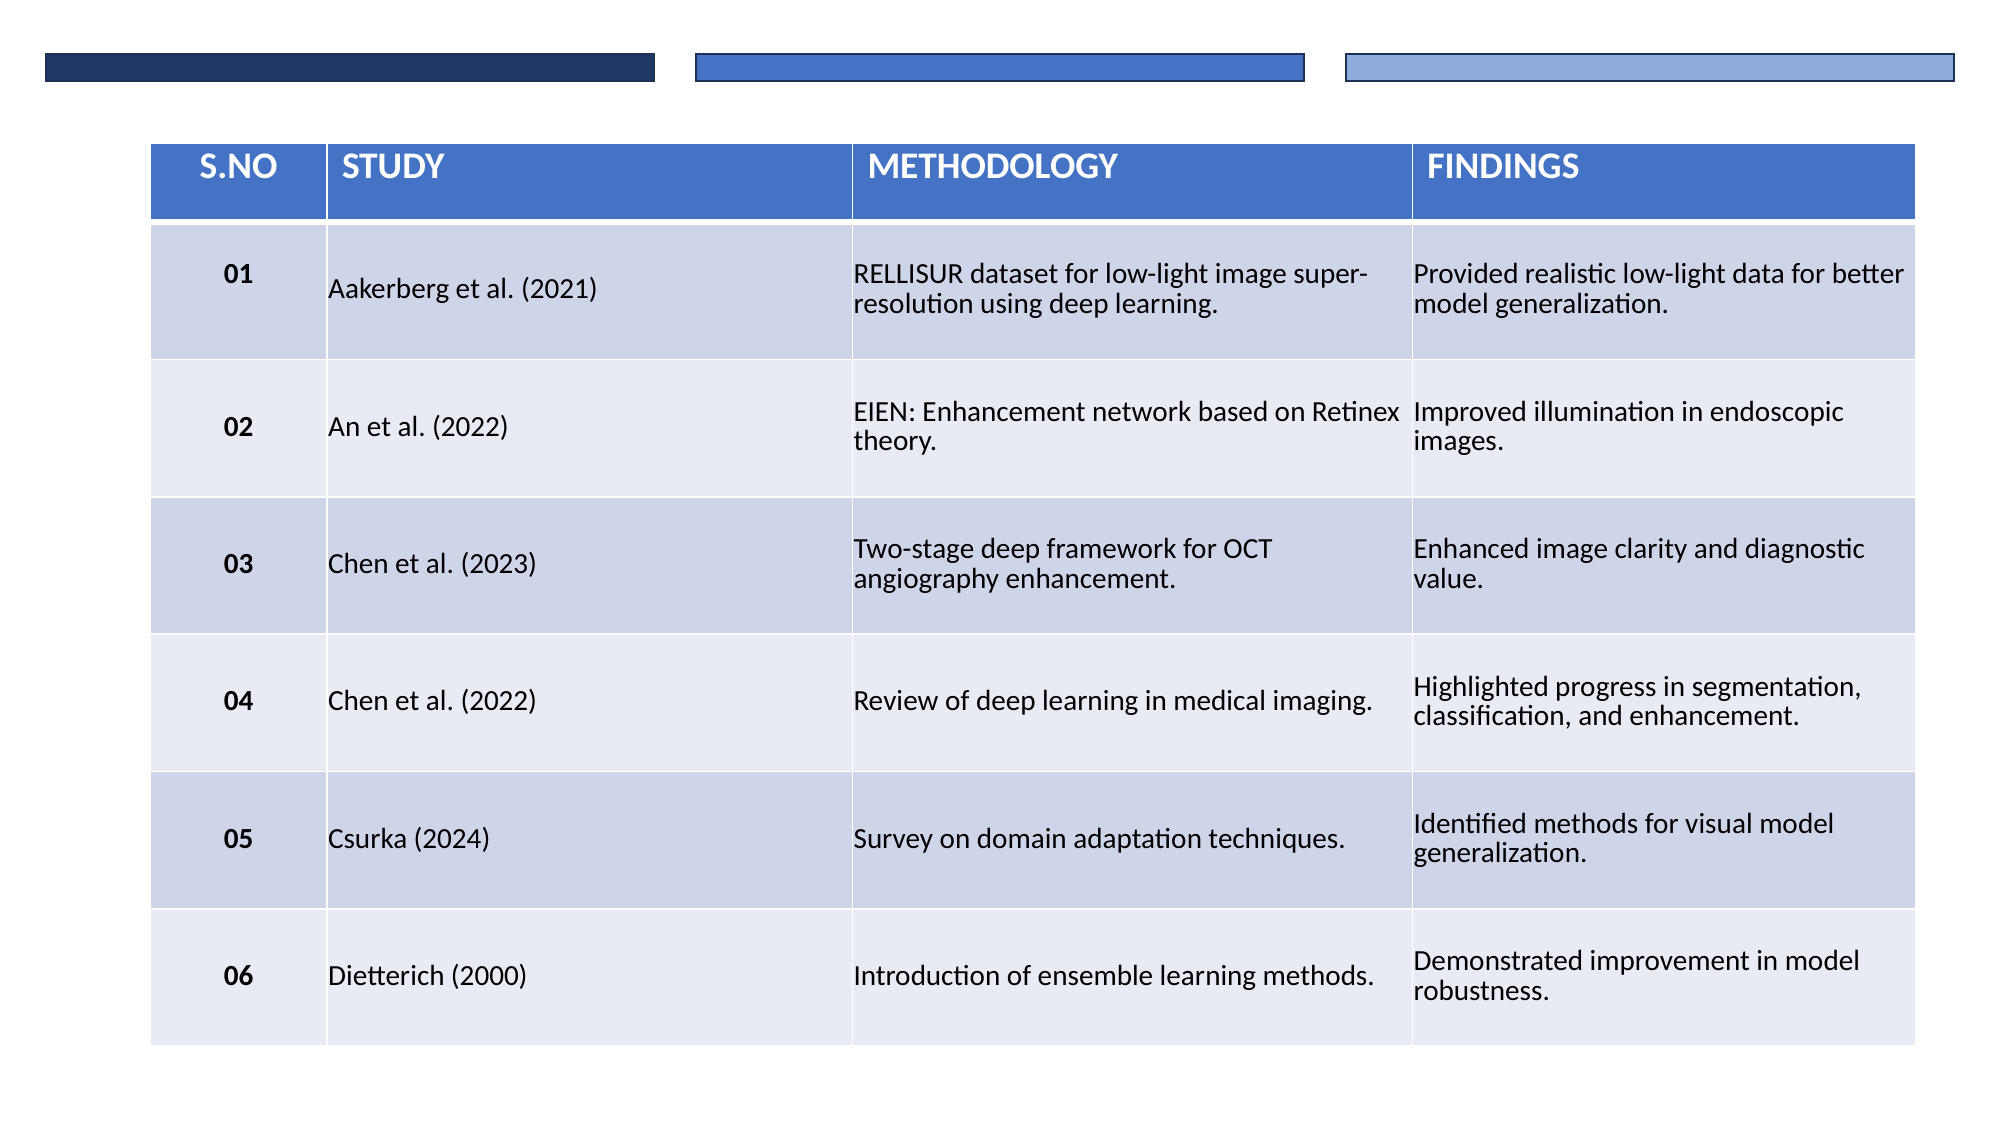

| S.NO | STUDY | METHODOLOGY | FINDINGS |
| --- | --- | --- | --- |
| 01 | Aakerberg et al. (2021) | RELLISUR dataset for low-light image super-resolution using deep learning. | Provided realistic low-light data for better model generalization. |
| 02 | An et al. (2022) | EIEN: Enhancement network based on Retinex theory. | Improved illumination in endoscopic images. |
| 03 | Chen et al. (2023) | Two-stage deep framework for OCT angiography enhancement. | Enhanced image clarity and diagnostic value. |
| 04 | Chen et al. (2022) | Review of deep learning in medical imaging. | Highlighted progress in segmentation, classification, and enhancement. |
| 05 | Csurka (2024) | Survey on domain adaptation techniques. | Identified methods for visual model generalization. |
| 06 | Dietterich (2000) | Introduction of ensemble learning methods. | Demonstrated improvement in model robustness. |